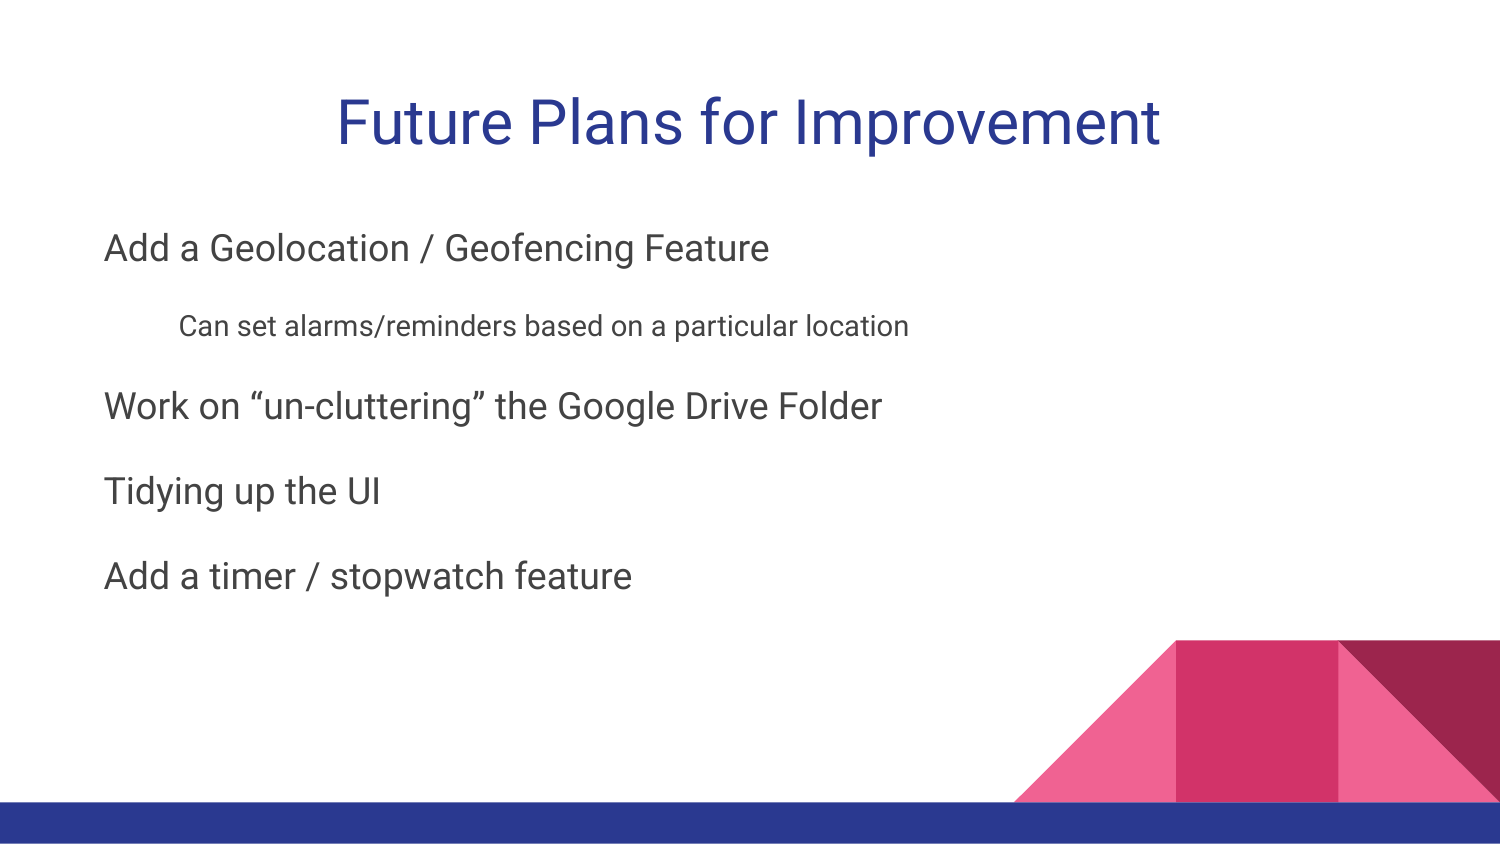

# Future Plans for Improvement
Add a Geolocation / Geofencing Feature
Can set alarms/reminders based on a particular location
Work on “un-cluttering” the Google Drive Folder
Tidying up the UI
Add a timer / stopwatch feature